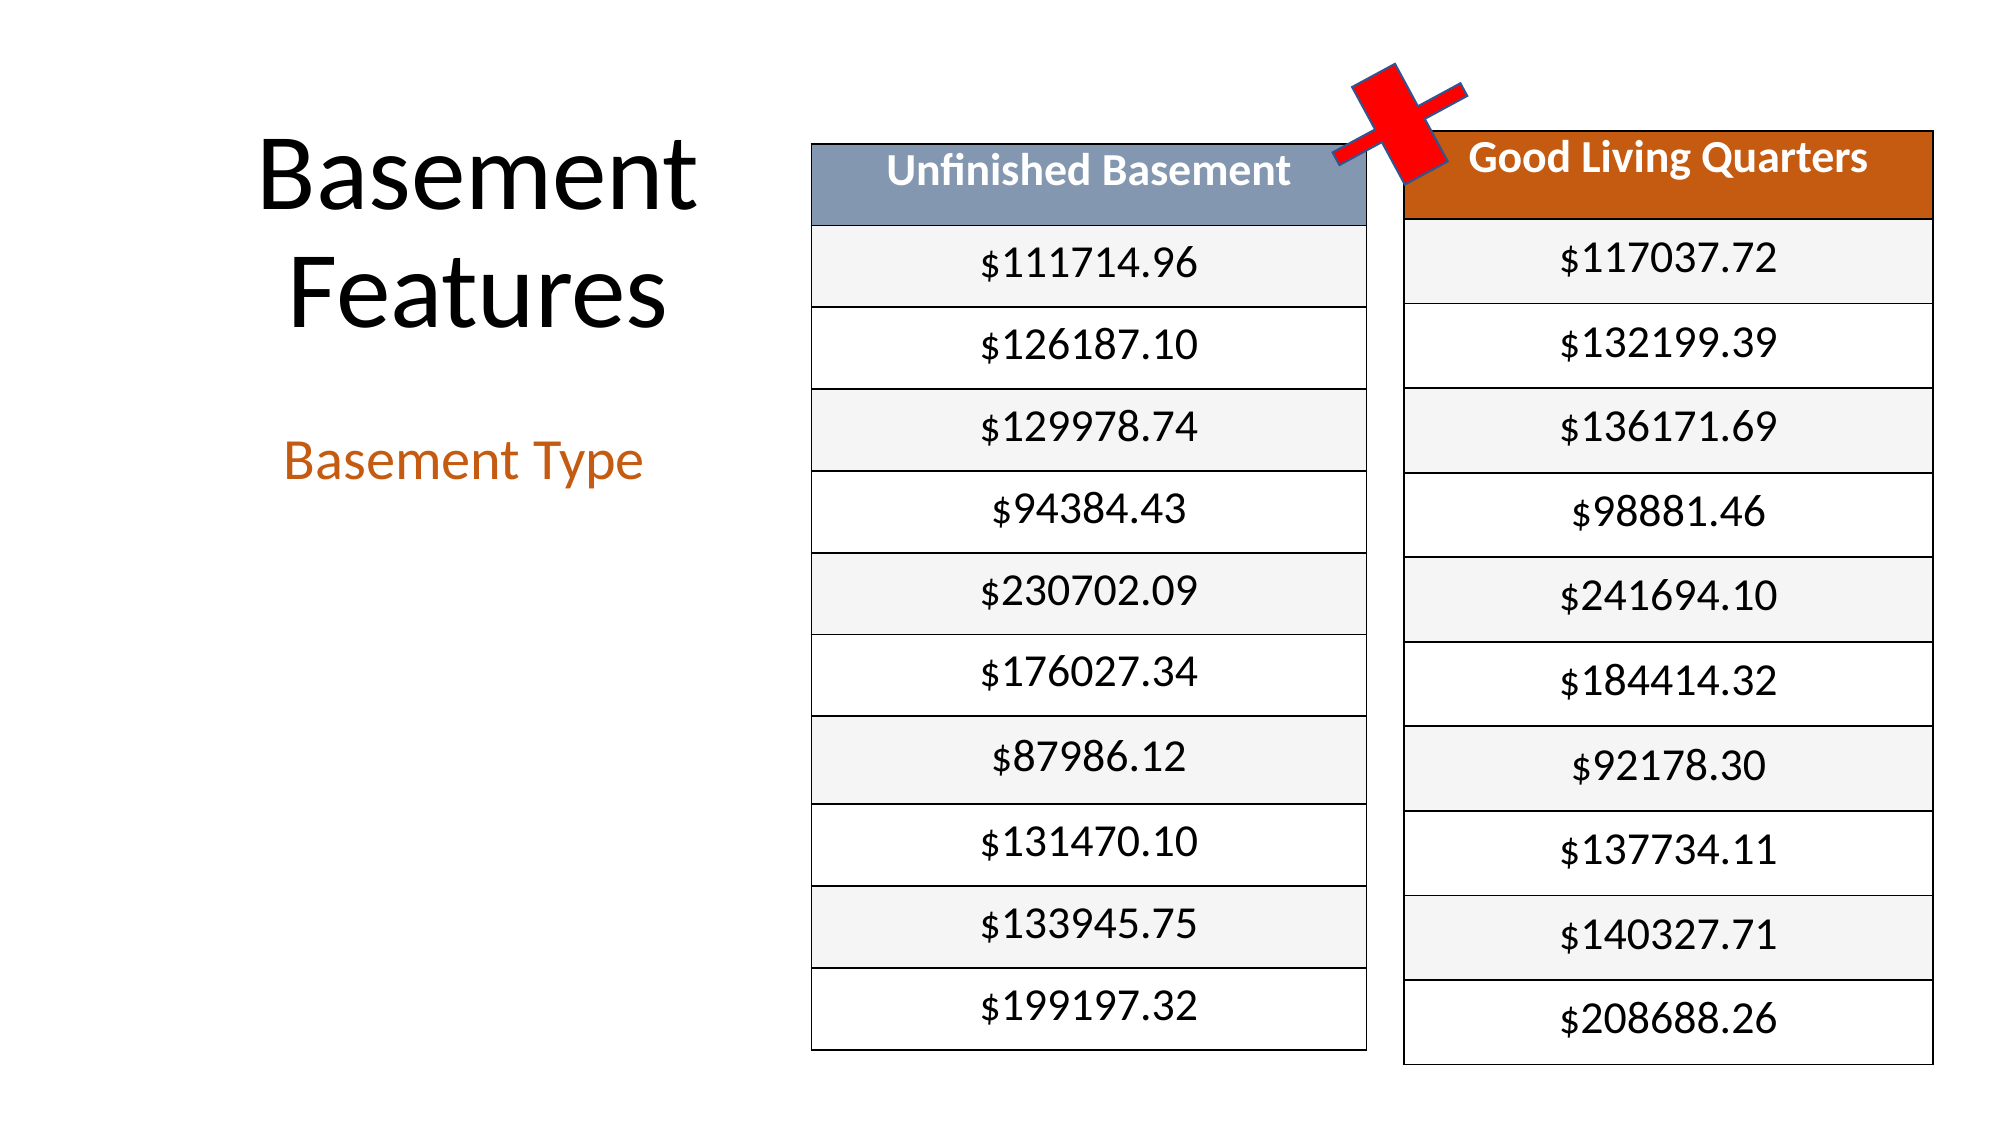

Basement Features
| Good Living Quarters |
| --- |
| $117037.72 |
| $132199.39 |
| $136171.69 |
| $98881.46 |
| $241694.10 |
| $184414.32 |
| $92178.30 |
| $137734.11 |
| $140327.71 |
| $208688.26 |
| Unfinished Basement |
| --- |
| $111714.96 |
| $126187.10 |
| $129978.74 |
| $94384.43 |
| $230702.09 |
| $176027.34 |
| $87986.12 |
| $131470.10 |
| $133945.75 |
| $199197.32 |
Basement Type